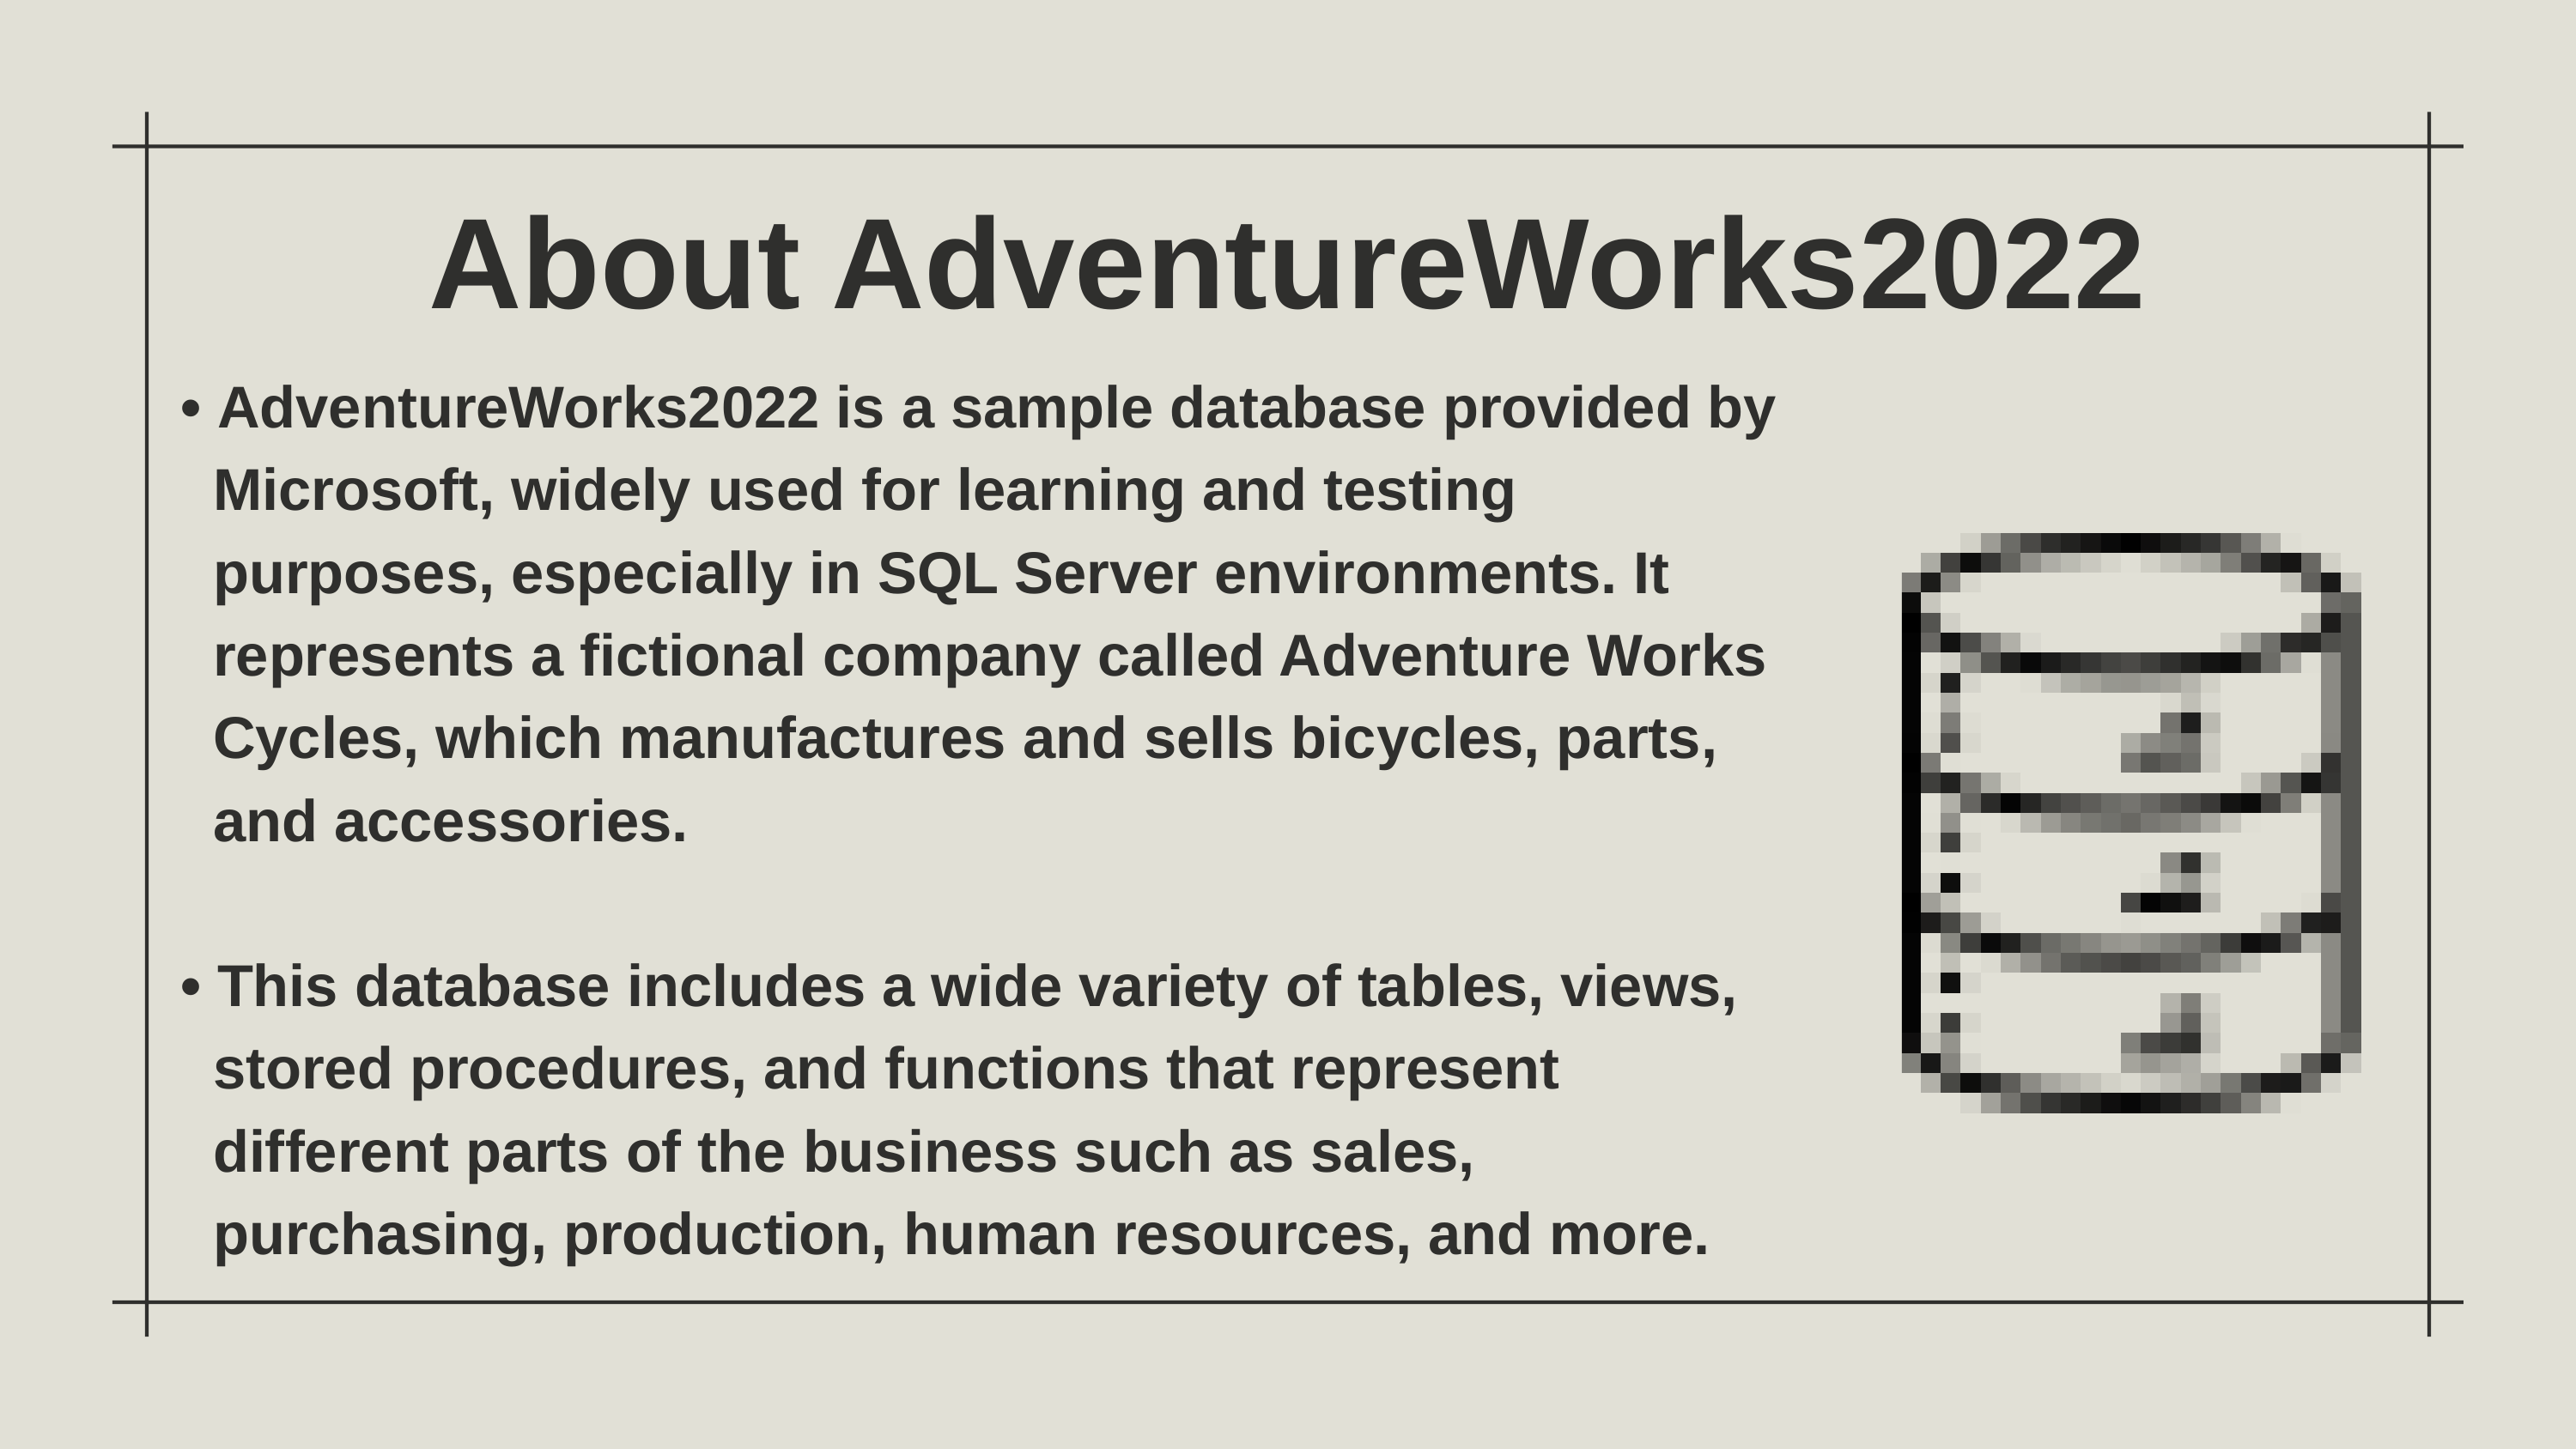

About AdventureWorks2022

• AdventureWorks2022 is a sample database provided by
  Microsoft, widely used for learning and testing
  purposes, especially in SQL Server environments. It
  represents a fictional company called Adventure Works
  Cycles, which manufactures and sells bicycles, parts,
  and accessories.

• This database includes a wide variety of tables, views,
  stored procedures, and functions that represent
  different parts of the business such as sales,
  purchasing, production, human resources, and more.